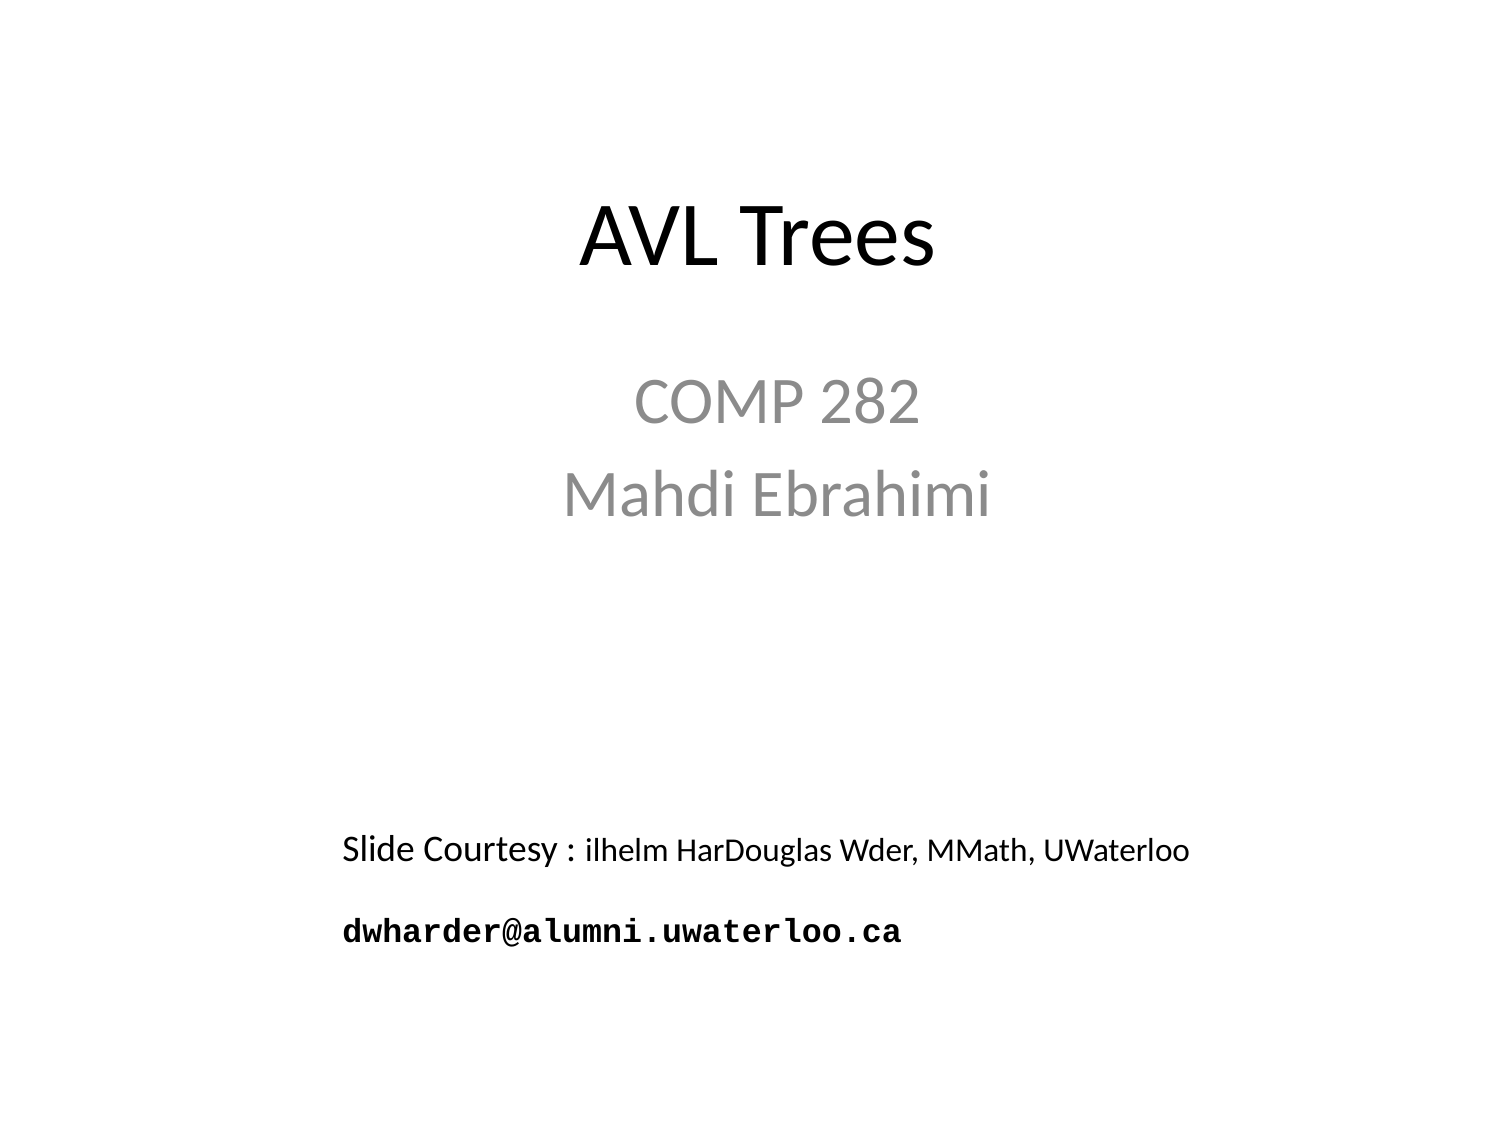

# AVL Trees
COMP 282
Mahdi Ebrahimi
Slide Courtesy : ilhelm HarDouglas Wder, MMath, UWaterloo
						dwharder@alumni.uwaterloo.ca